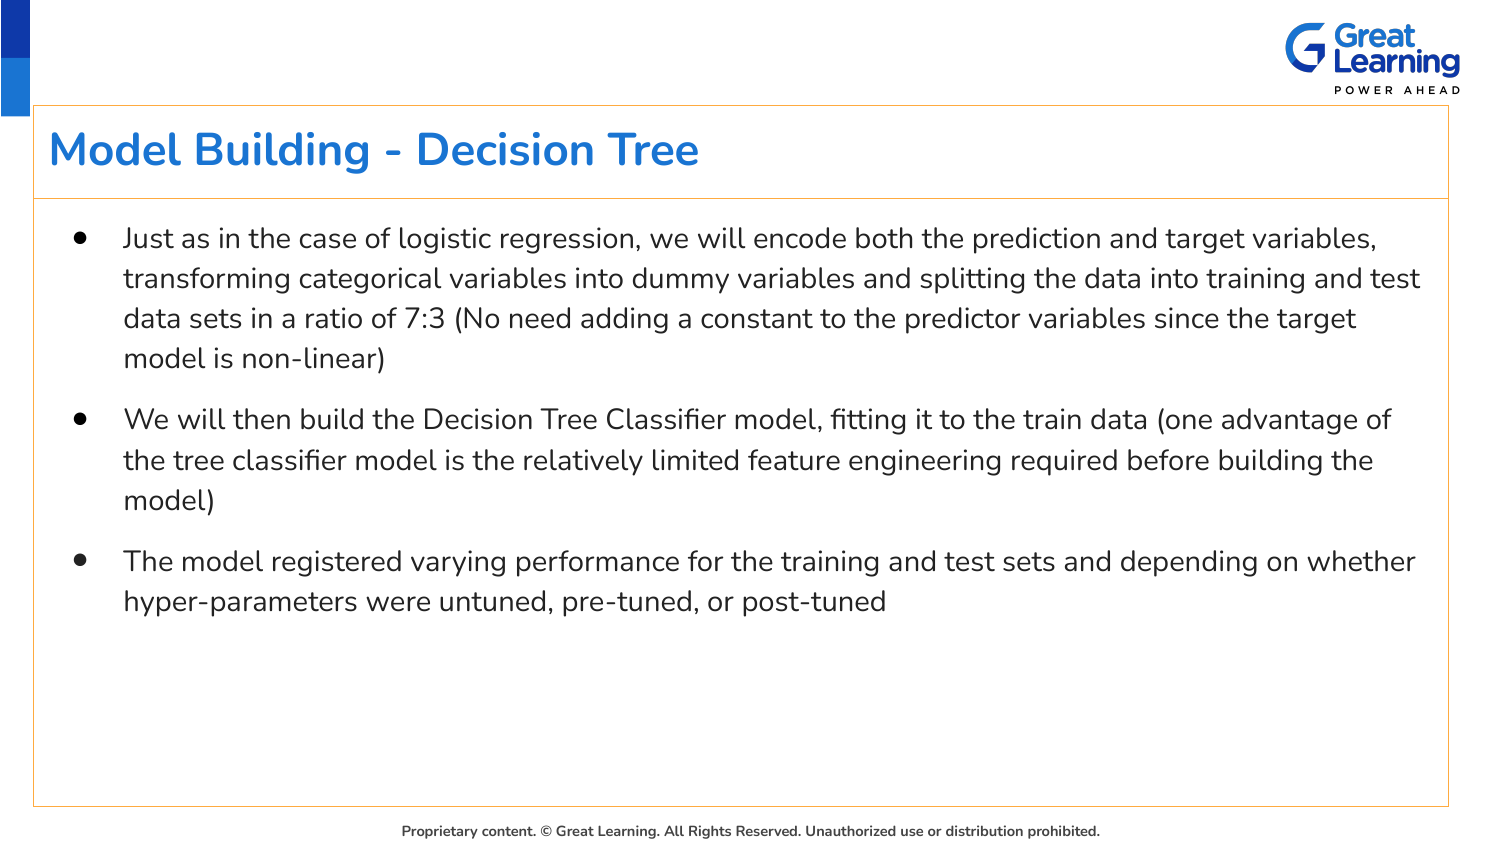

# Model Building - Decision Tree
Just as in the case of logistic regression, we will encode both the prediction and target variables, transforming categorical variables into dummy variables and splitting the data into training and test data sets in a ratio of 7:3 (No need adding a constant to the predictor variables since the target model is non-linear)
We will then build the Decision Tree Classifier model, fitting it to the train data (one advantage of the tree classifier model is the relatively limited feature engineering required before building the model)
The model registered varying performance for the training and test sets and depending on whether hyper-parameters were untuned, pre-tuned, or post-tuned